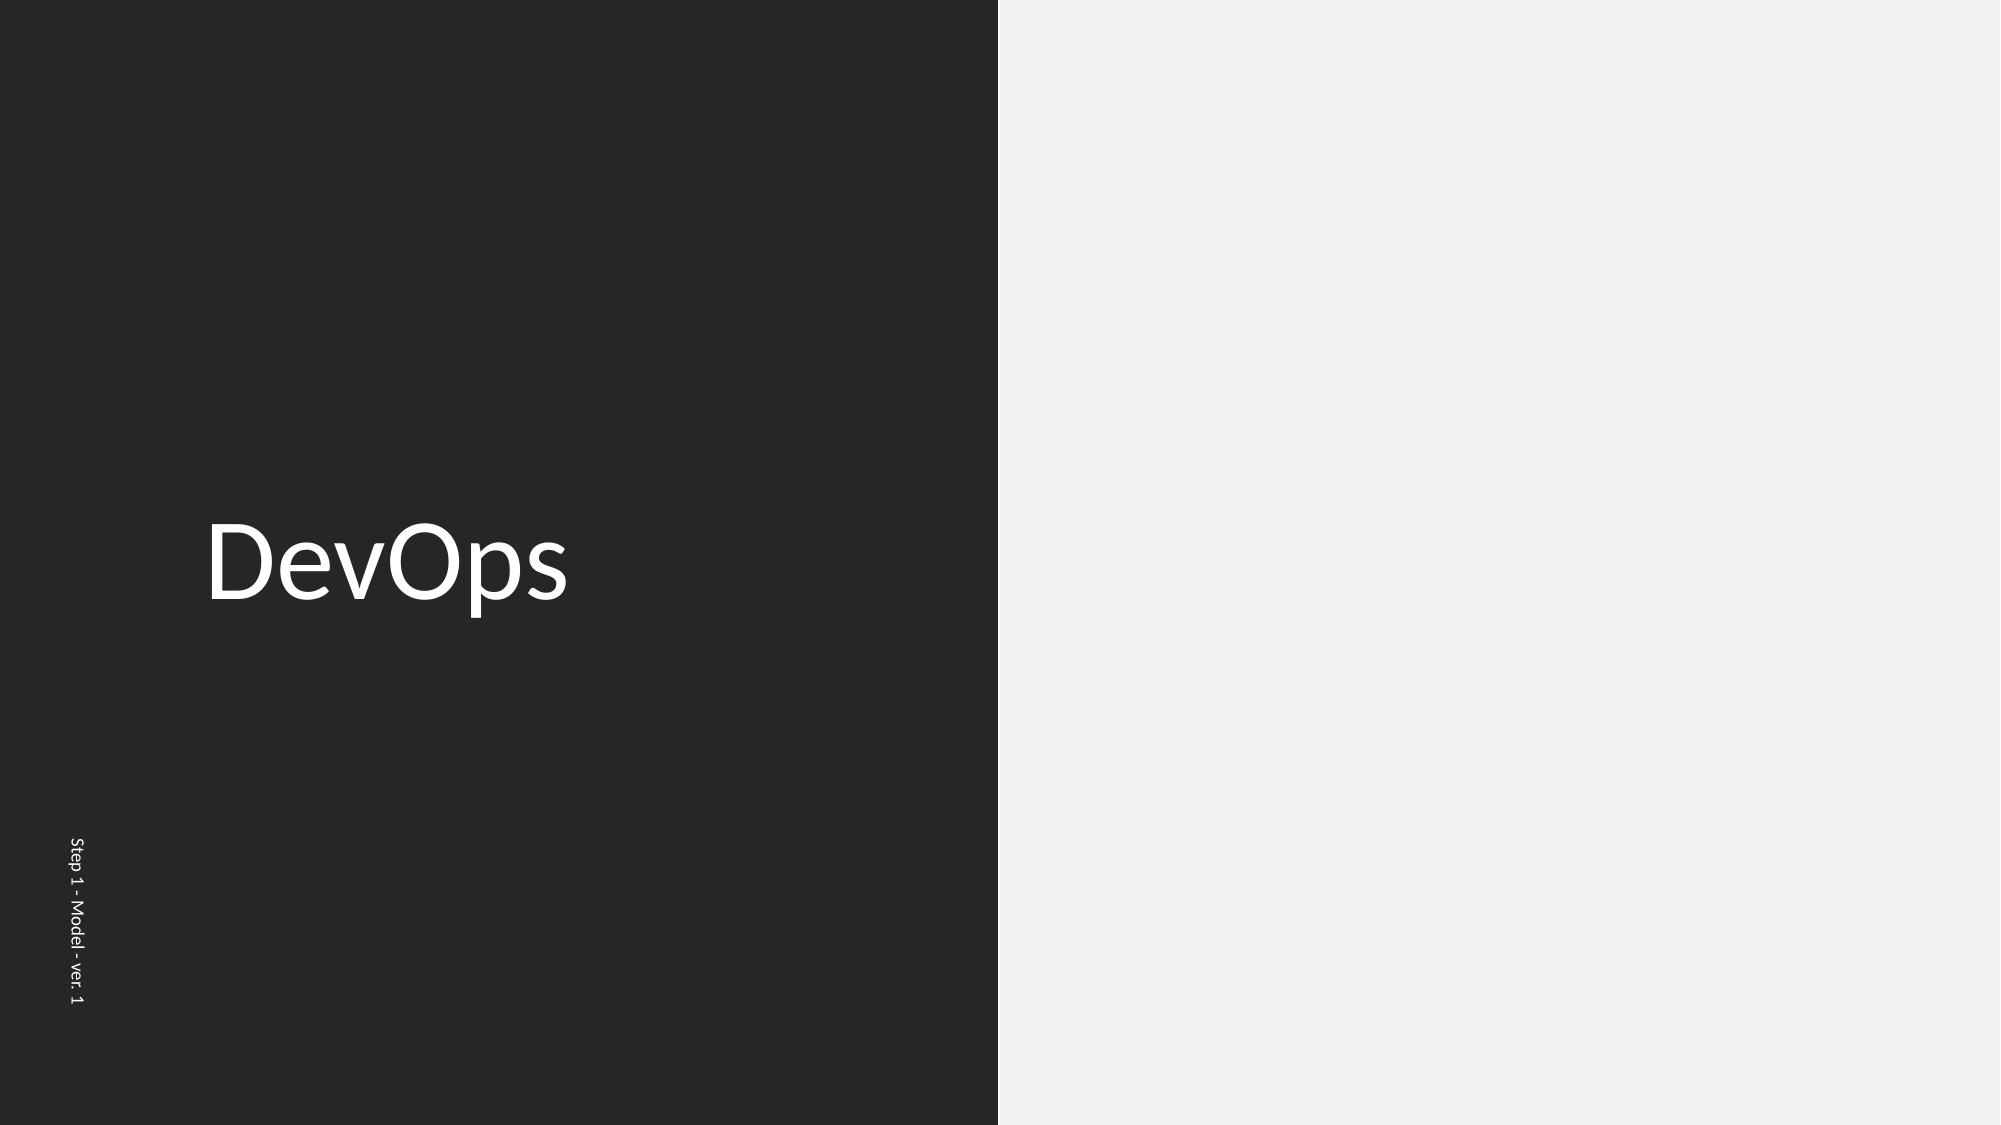

# DevOps

Step 1 - Model - ver. 1